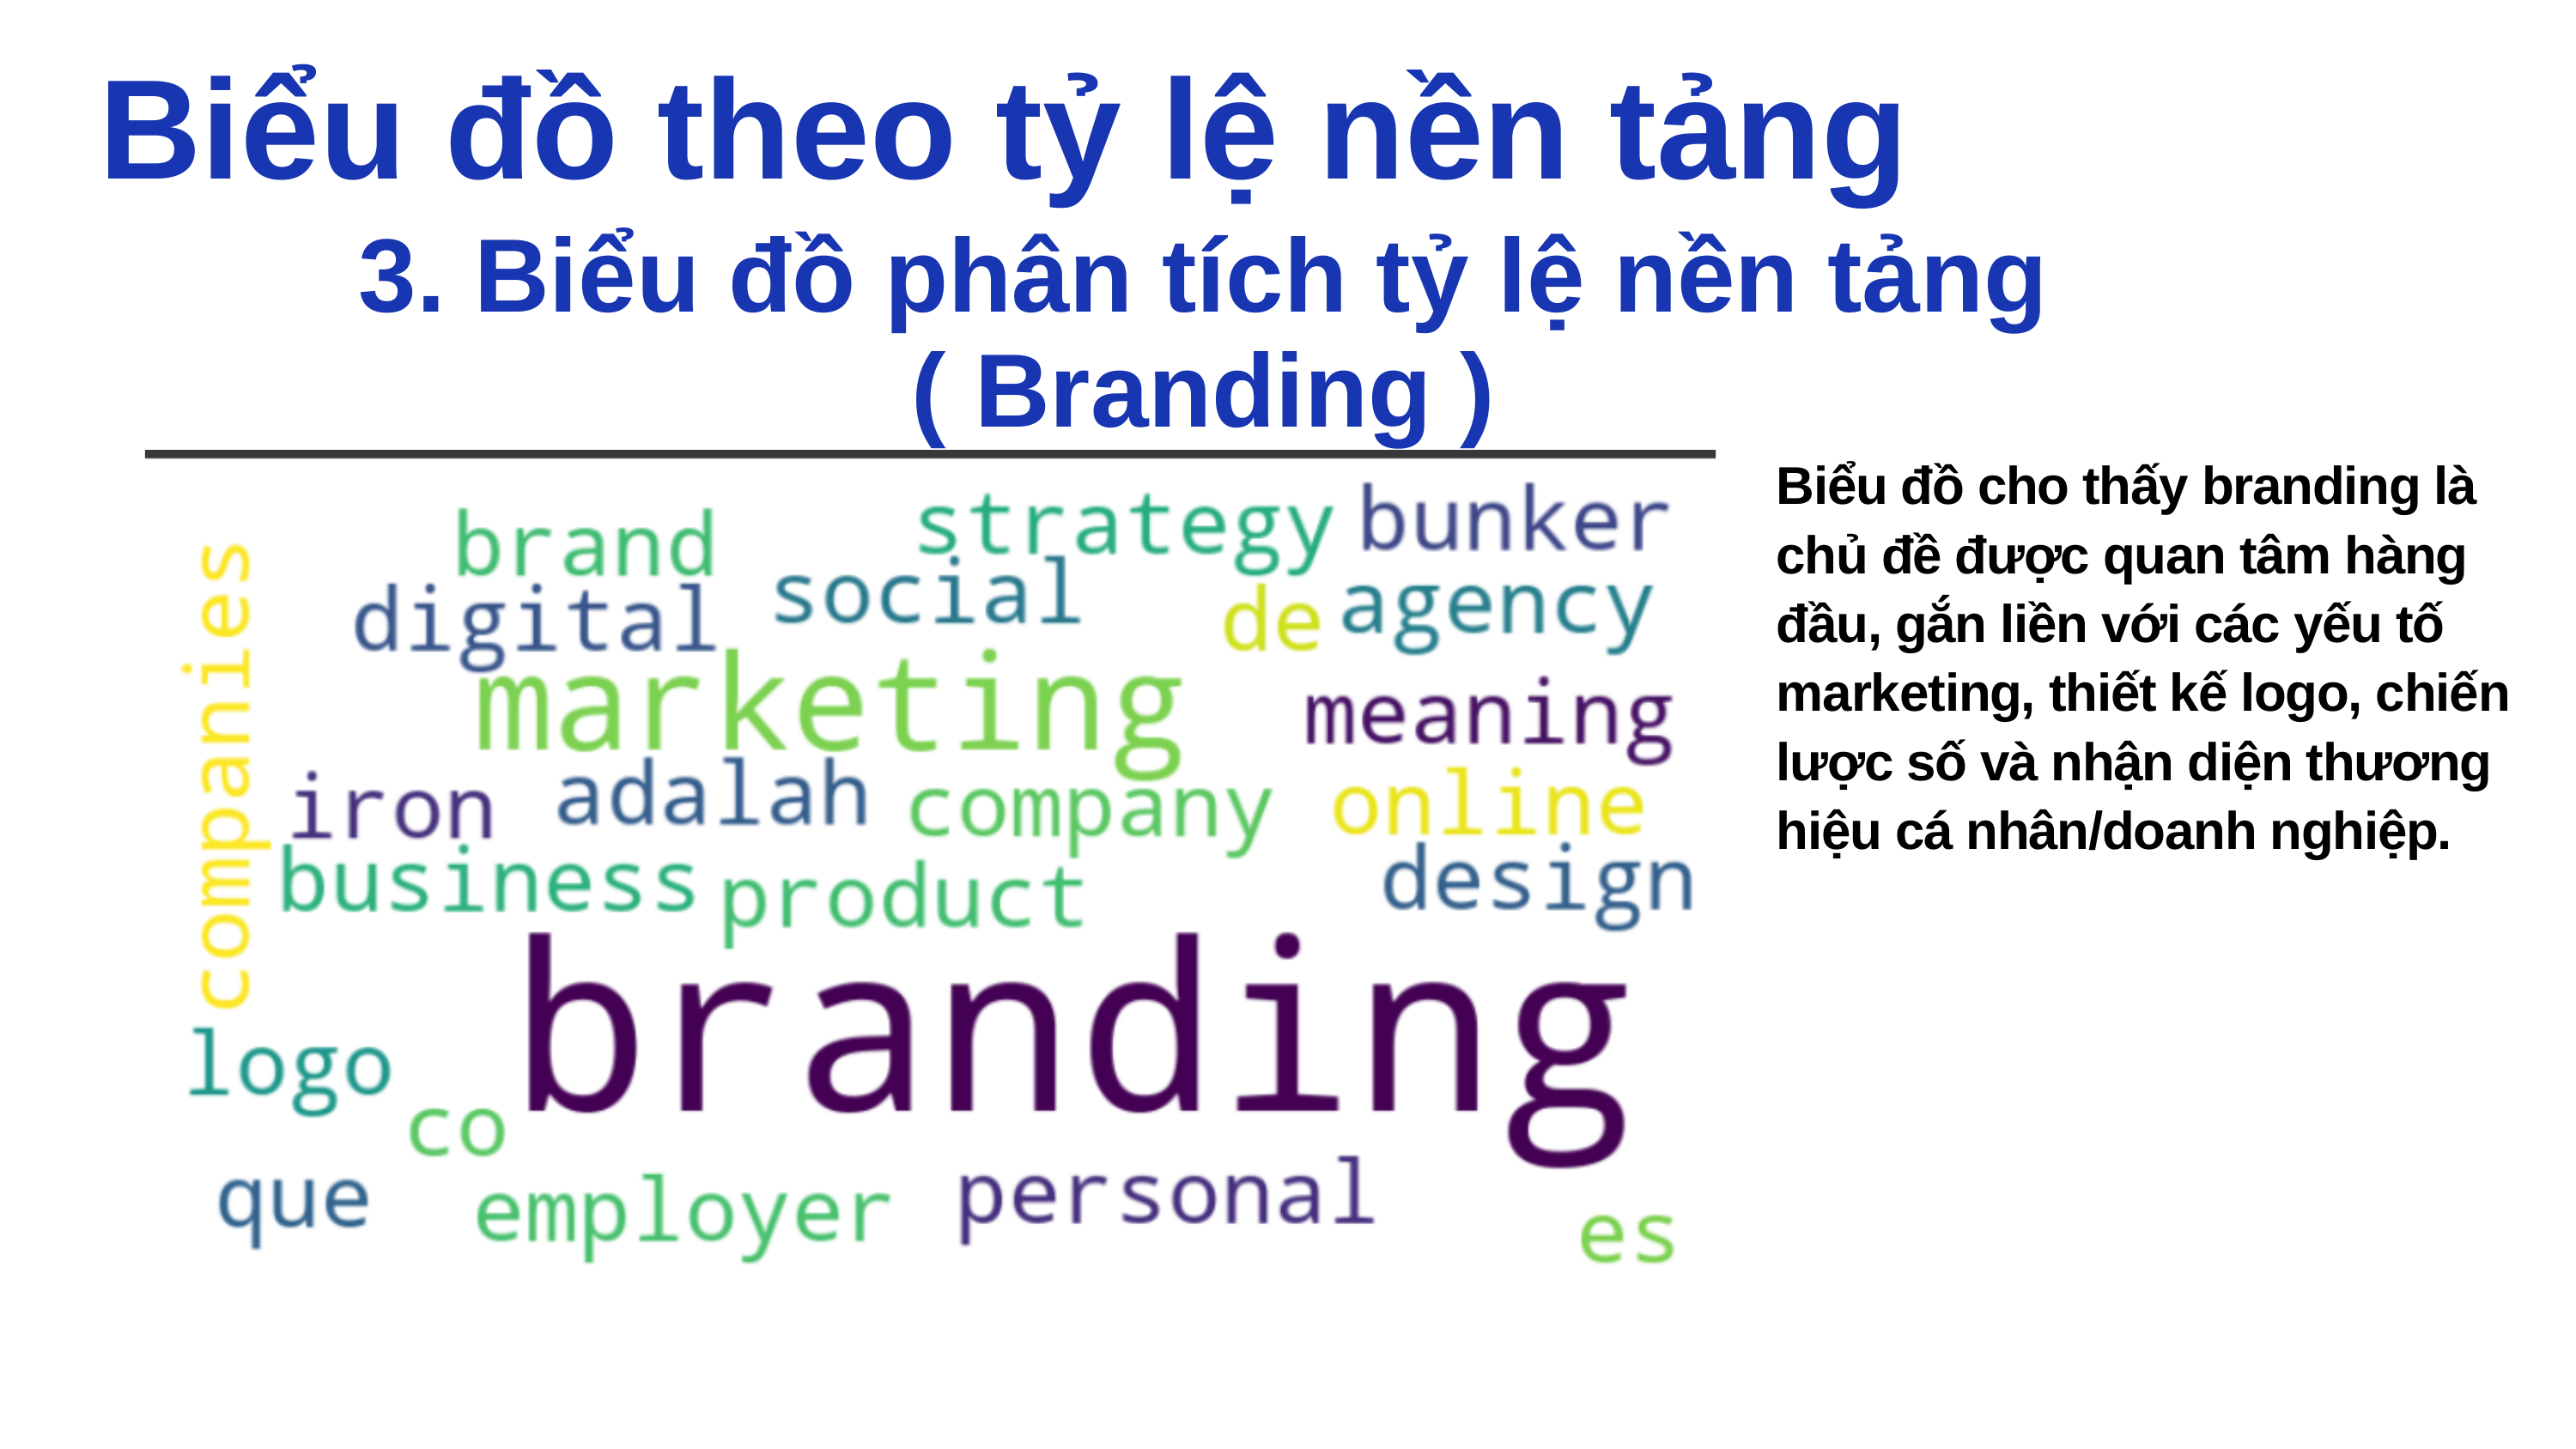

Biểu đồ theo tỷ lệ nền tảng
3. Biểu đồ phân tích tỷ lệ nền tảng ( Branding )
Biểu đồ cho thấy branding là chủ đề được quan tâm hàng đầu, gắn liền với các yếu tố marketing, thiết kế logo, chiến lược số và nhận diện thương hiệu cá nhân/doanh nghiệp.